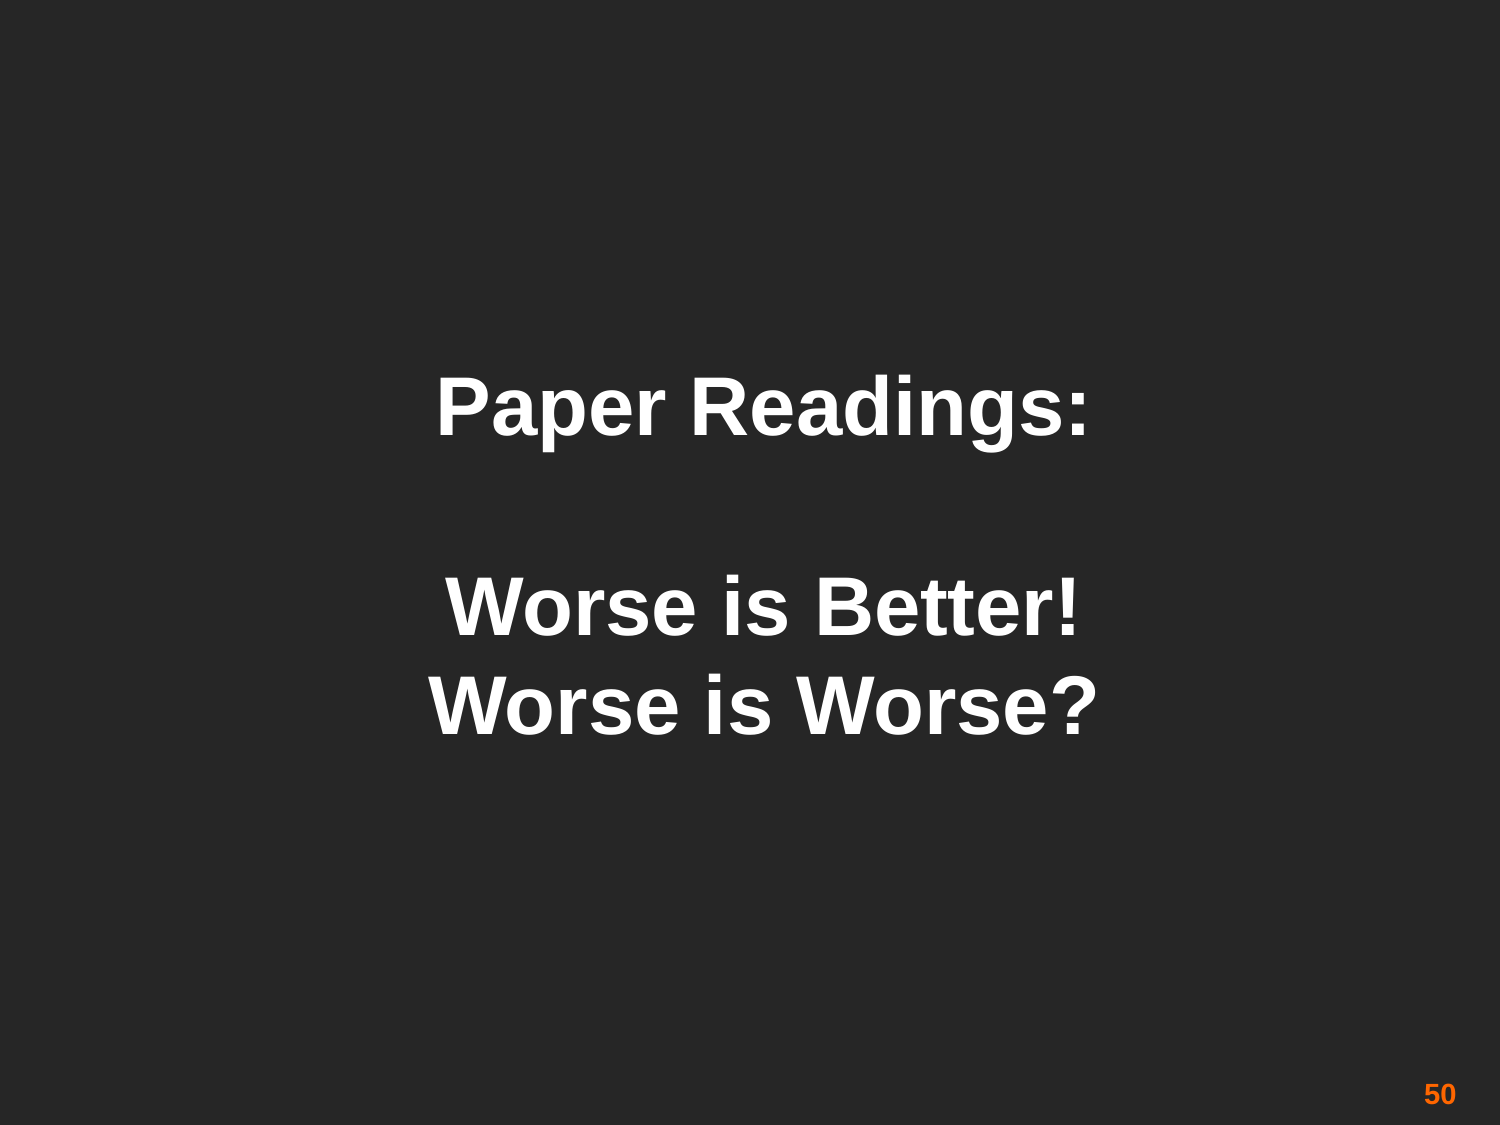

# Paper Readings: Worse is Better! Worse is Worse?
50